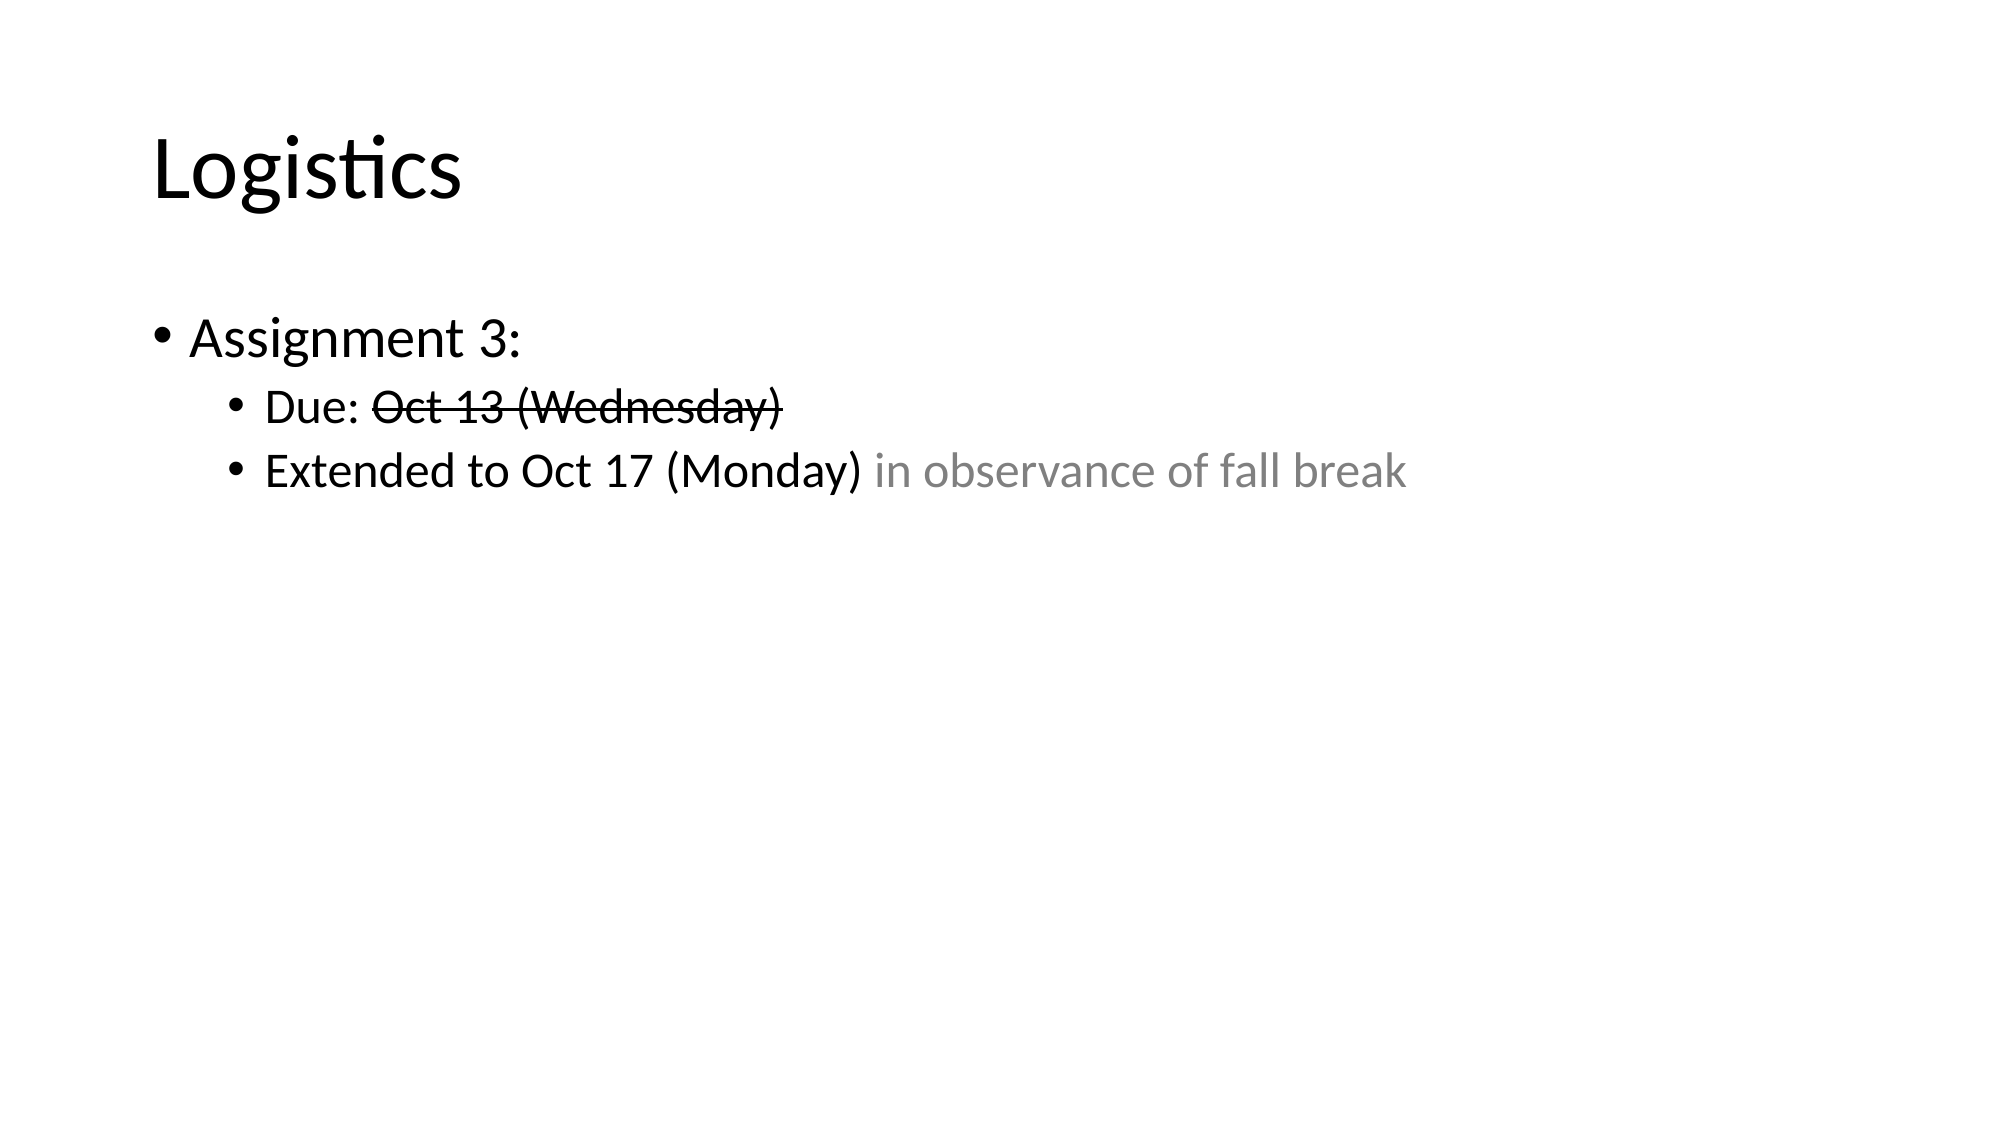

# Logistics
Assignment 3:
Due: Oct 13 (Wednesday)
Extended to Oct 17 (Monday) in observance of fall break

Office hours
I have blocked time till 6pm after each lecture
Will stay for questions and then go back to my office (McKelvey 2010A)